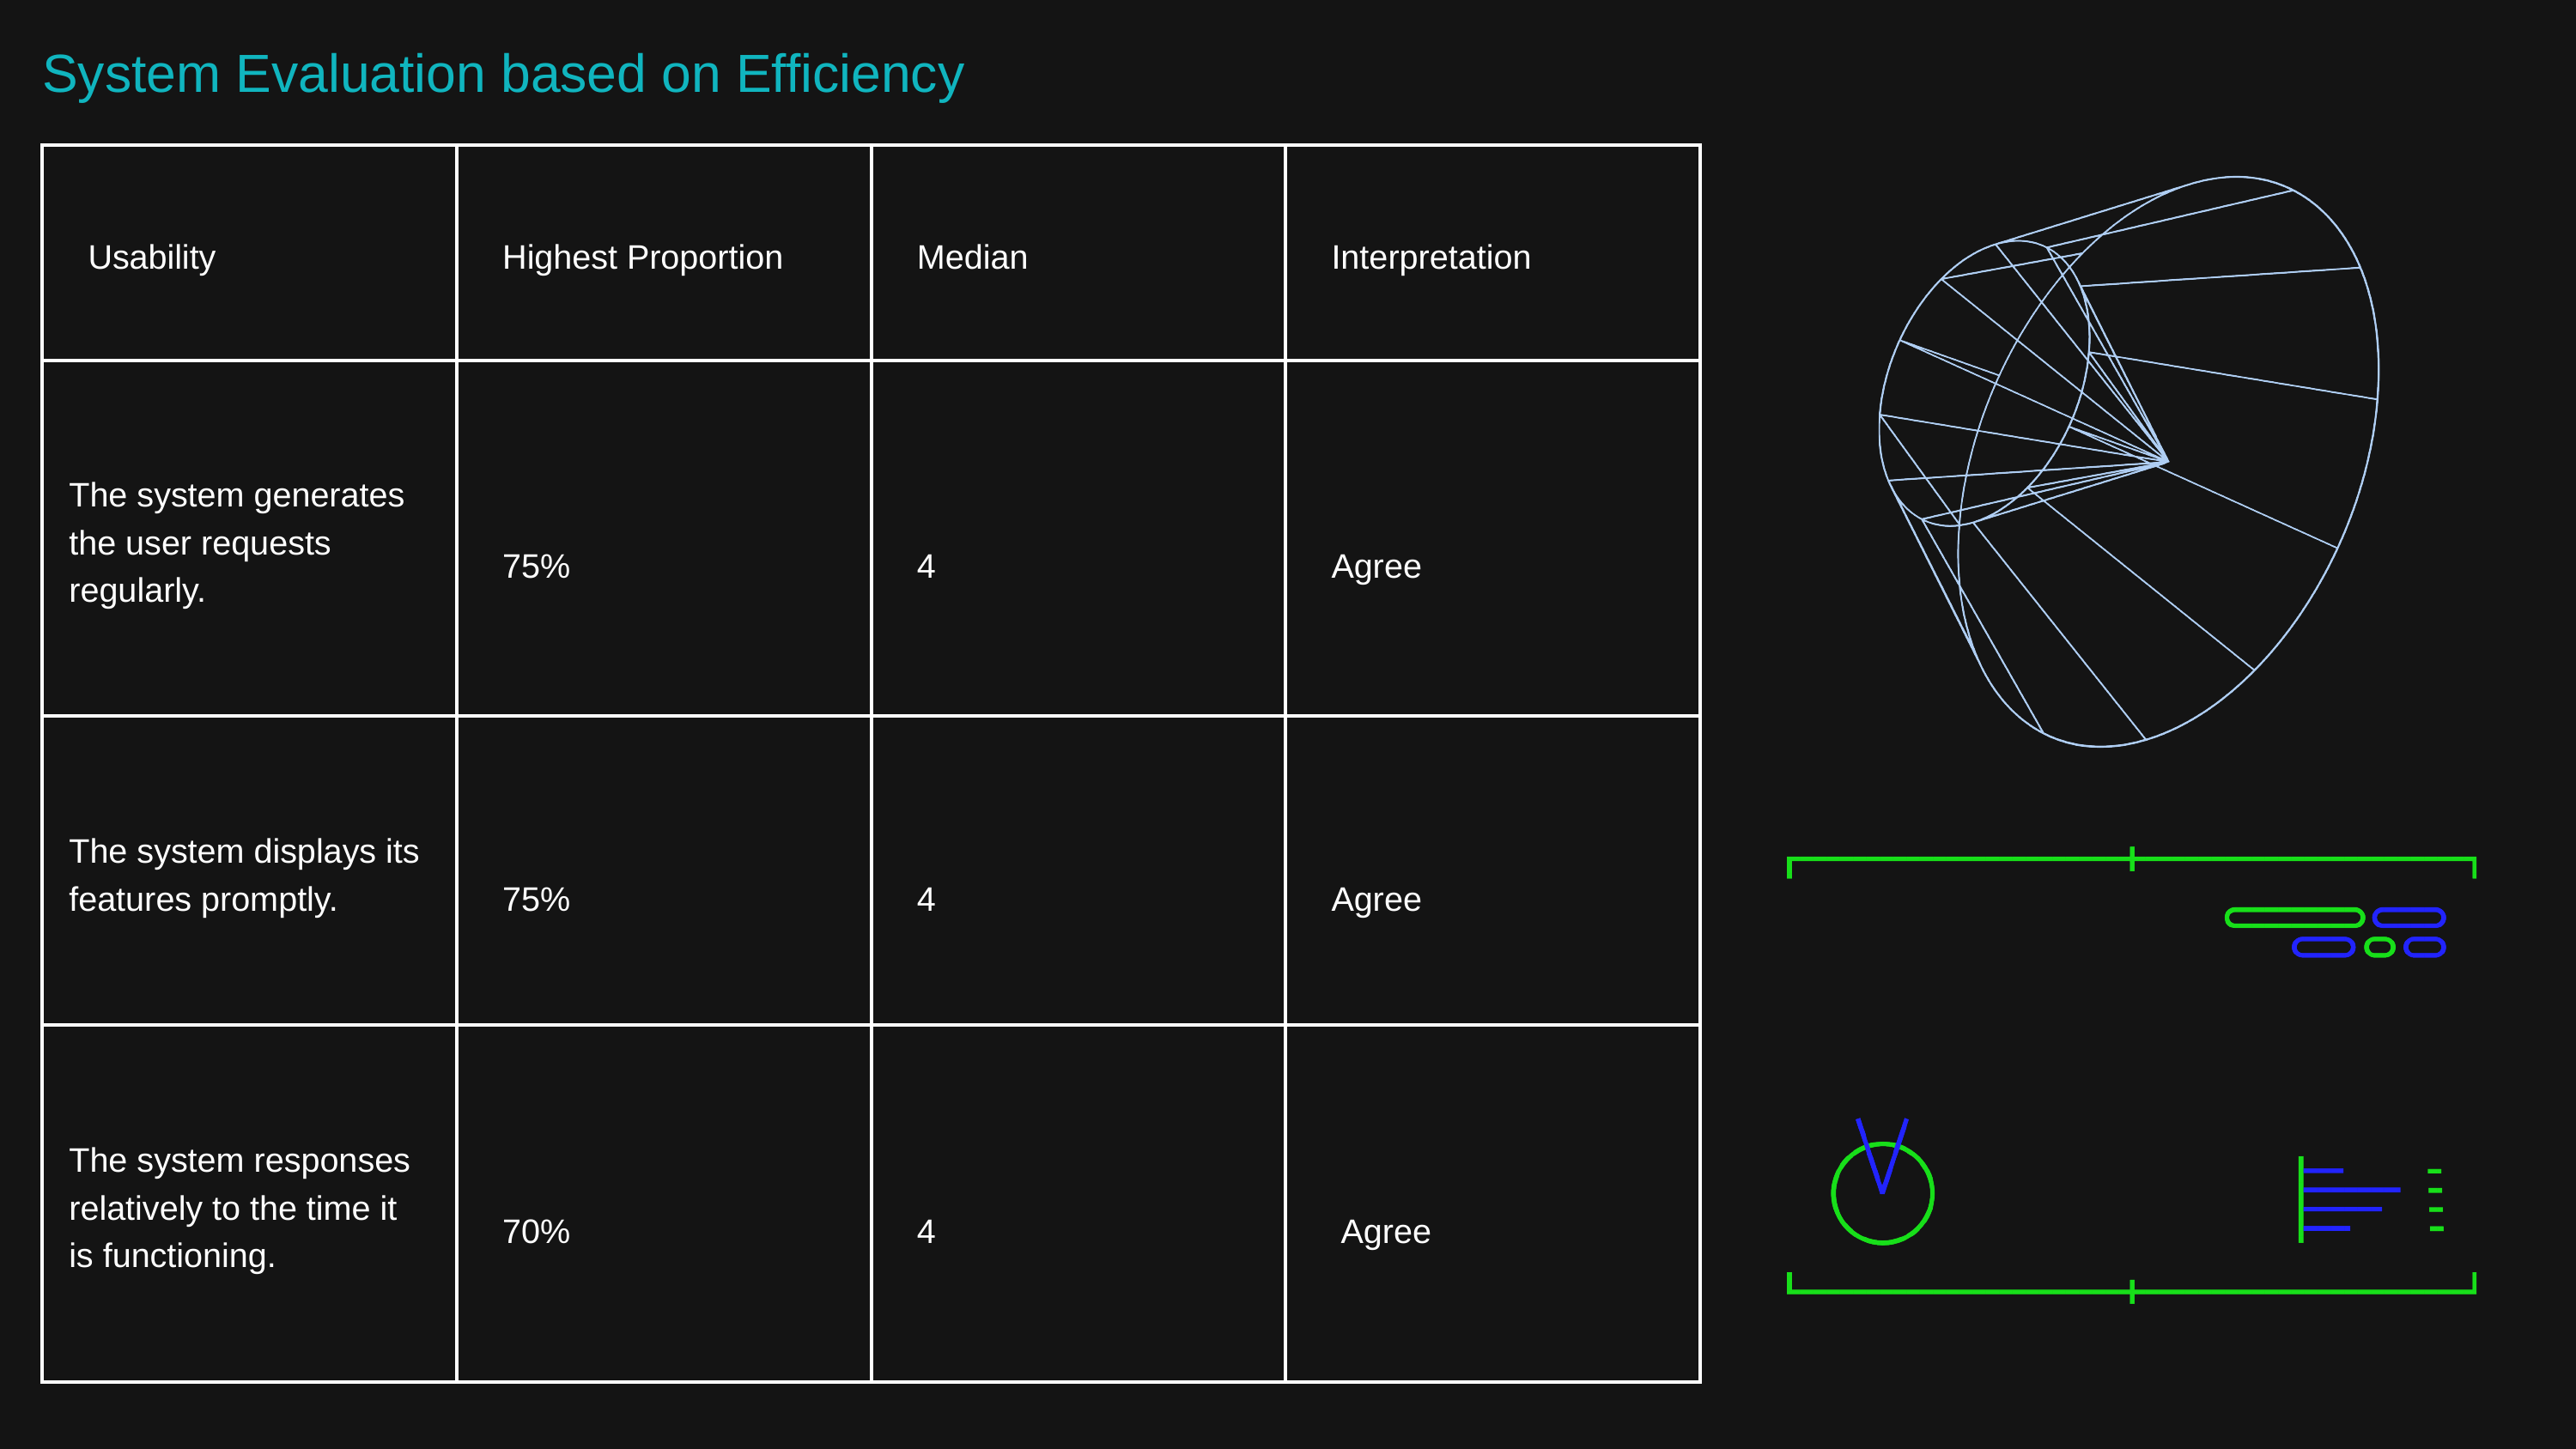

System Evaluation based on Efficiency

| Usability | Highest Proportion | Median | Interpretation |
| --- | --- | --- | --- |
| The system generates the user requests regularly. | 75% | 4 | Agree |
| The system displays its features promptly. | 75% | 4 | Agree |
| The system responses relatively to the time it is functioning. | 70% | 4 | Agree |